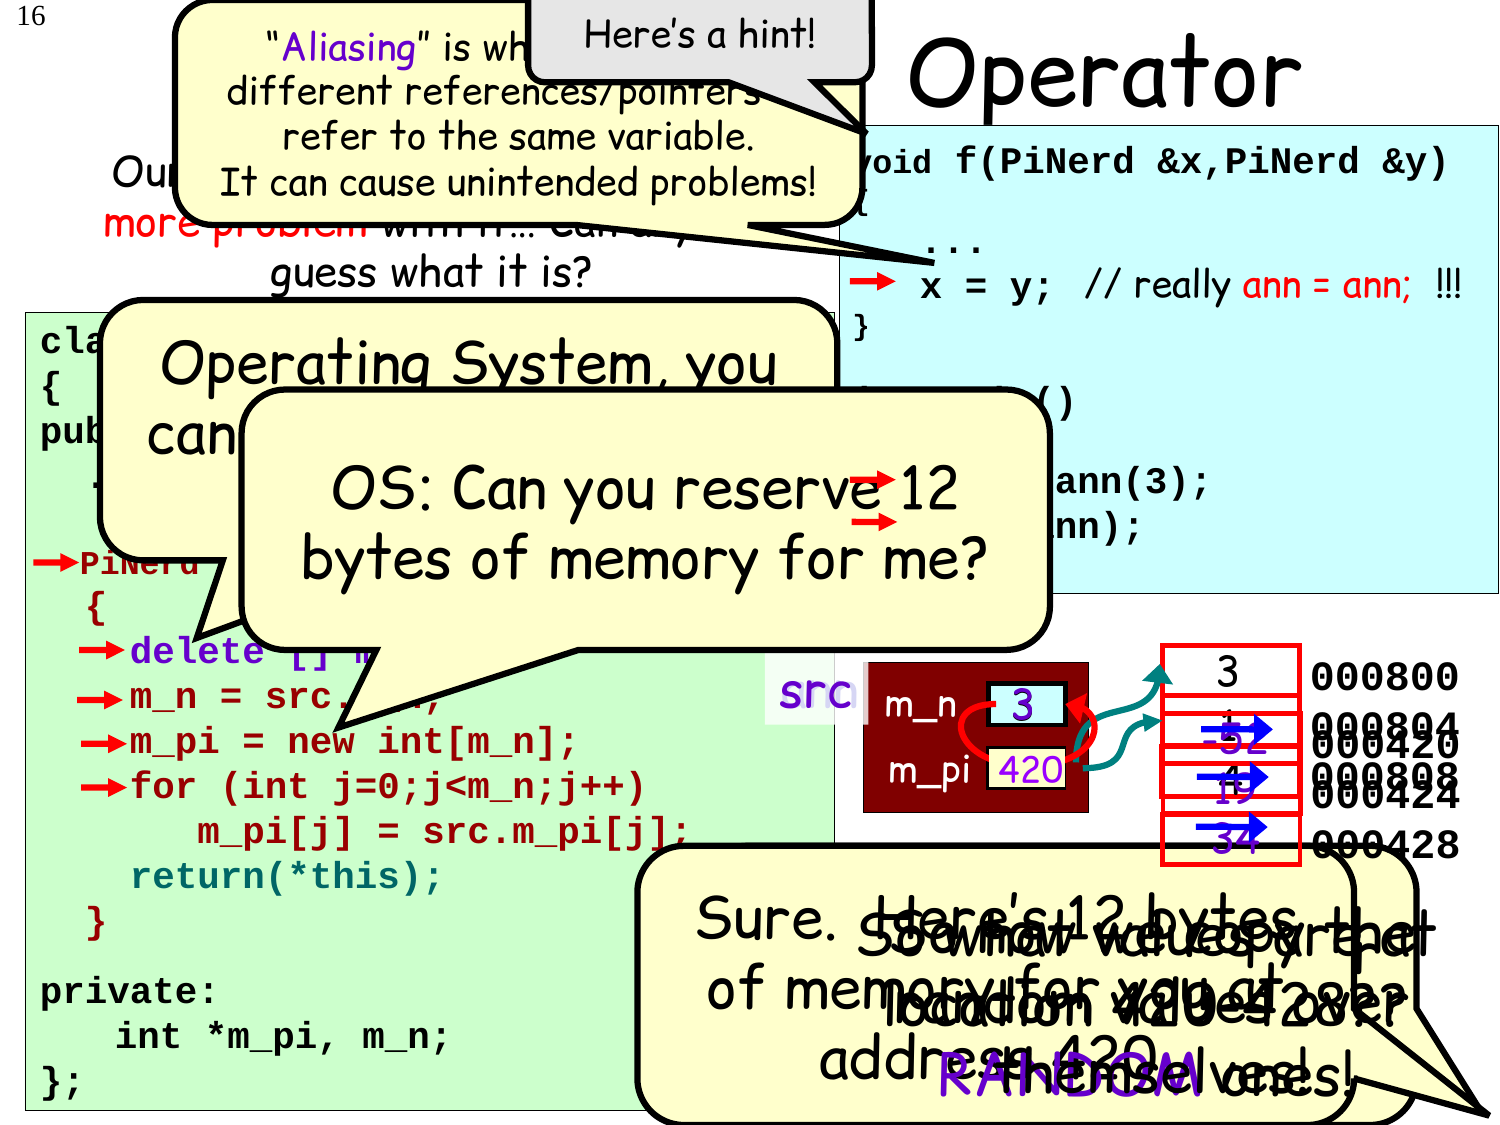

“Aliasing” is when we use two different references/pointers to refer to the same variable.
It can cause unintended problems!
# The Assignment Operator
Here’s a hint!
16

void f(PiNerd &x,PiNerd &y)
{
   ...
   x = y;
}

int main()
{
  PiNerd ann(3);
  f(ann,ann);
}
Our assignment operator has one more problem with it… Can anyone guess what it is?

// really ann = ann;  !!!

Operating System, you can free the memory at address 800.
class PiNerd
{
public:
  ...

  PiNerd &operator=(const PiNerd &src)
  {
    delete [] m_pi;
    m_n = src.m_n;
    m_pi = new int[m_n];
    for (int j=0;j<m_n;j++)
       m_pi[j] = src.m_pi[j];
    return(*this);
  }

private:
	int *m_pi, m_n;
};

OS: Can you reserve 12 bytes of memory for me?

3
000800
000804
000808

src
ann

m_n

m_pi

3
3
1

-52
19
34
000420
000424
000428

420

800

4

Sure.  Here’s 12 bytes of memory for you at address 420.
Ok, I’ll free that up for someone else to use.
Hmm... What happens if we set ann to itself?
So now we copy the random values over themselves!
So what values are at location 420-428??
RANDOM ones!